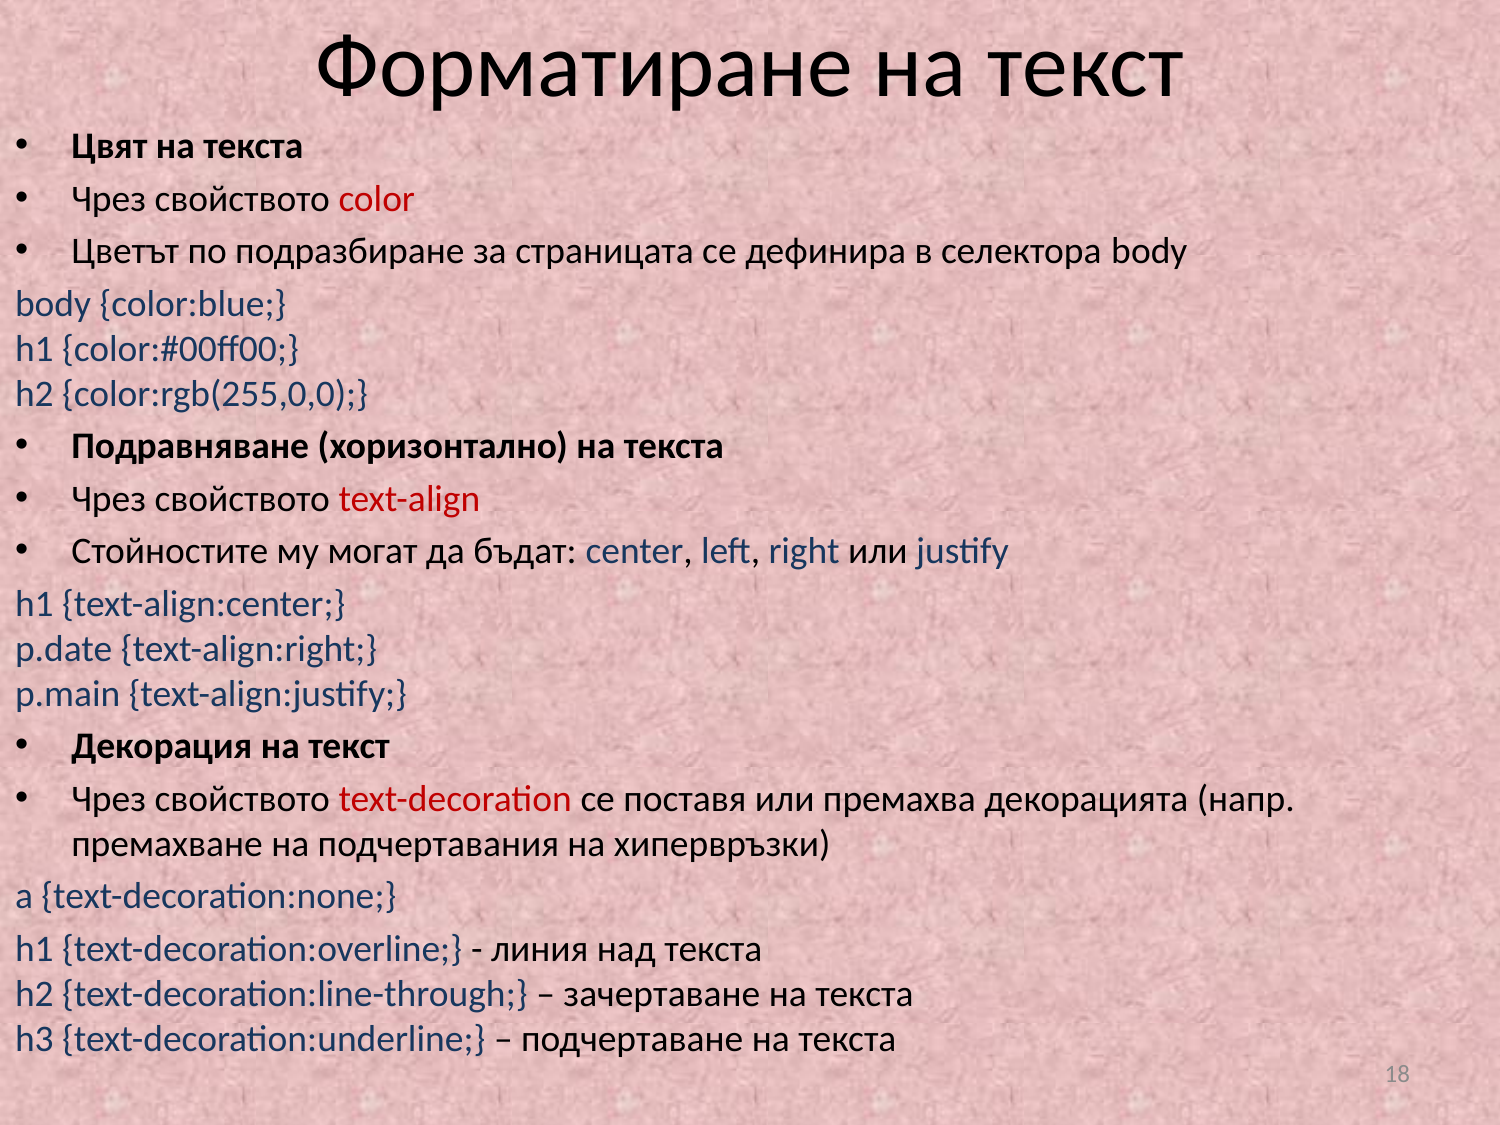

# Форматиране на текст
Цвят на текста
Чрез свойството color
Цветът по подразбиране за страницата се дефинира в селектора body
body {color:blue;}
h1 {color:#00ff00;}
h2 {color:rgb(255,0,0);}
Подравняване (хоризонтално) на текста
Чрез свойството text-align
Стойностите му могат да бъдат: center, left, right или justify
h1 {text-align:center;}
p.date {text-align:right;}
p.main {text-align:justify;}
Декорация на текст
Чрез свойството text-decoration се поставя или премахва декорацията (напр. премахване на подчертавания на хипервръзки)
a {text-decoration:none;}
h1 {text-decoration:overline;} - линия над текста
h2 {text-decoration:line-through;} – зачертаване на текста
h3 {text-decoration:underline;} – подчертаване на текста
18